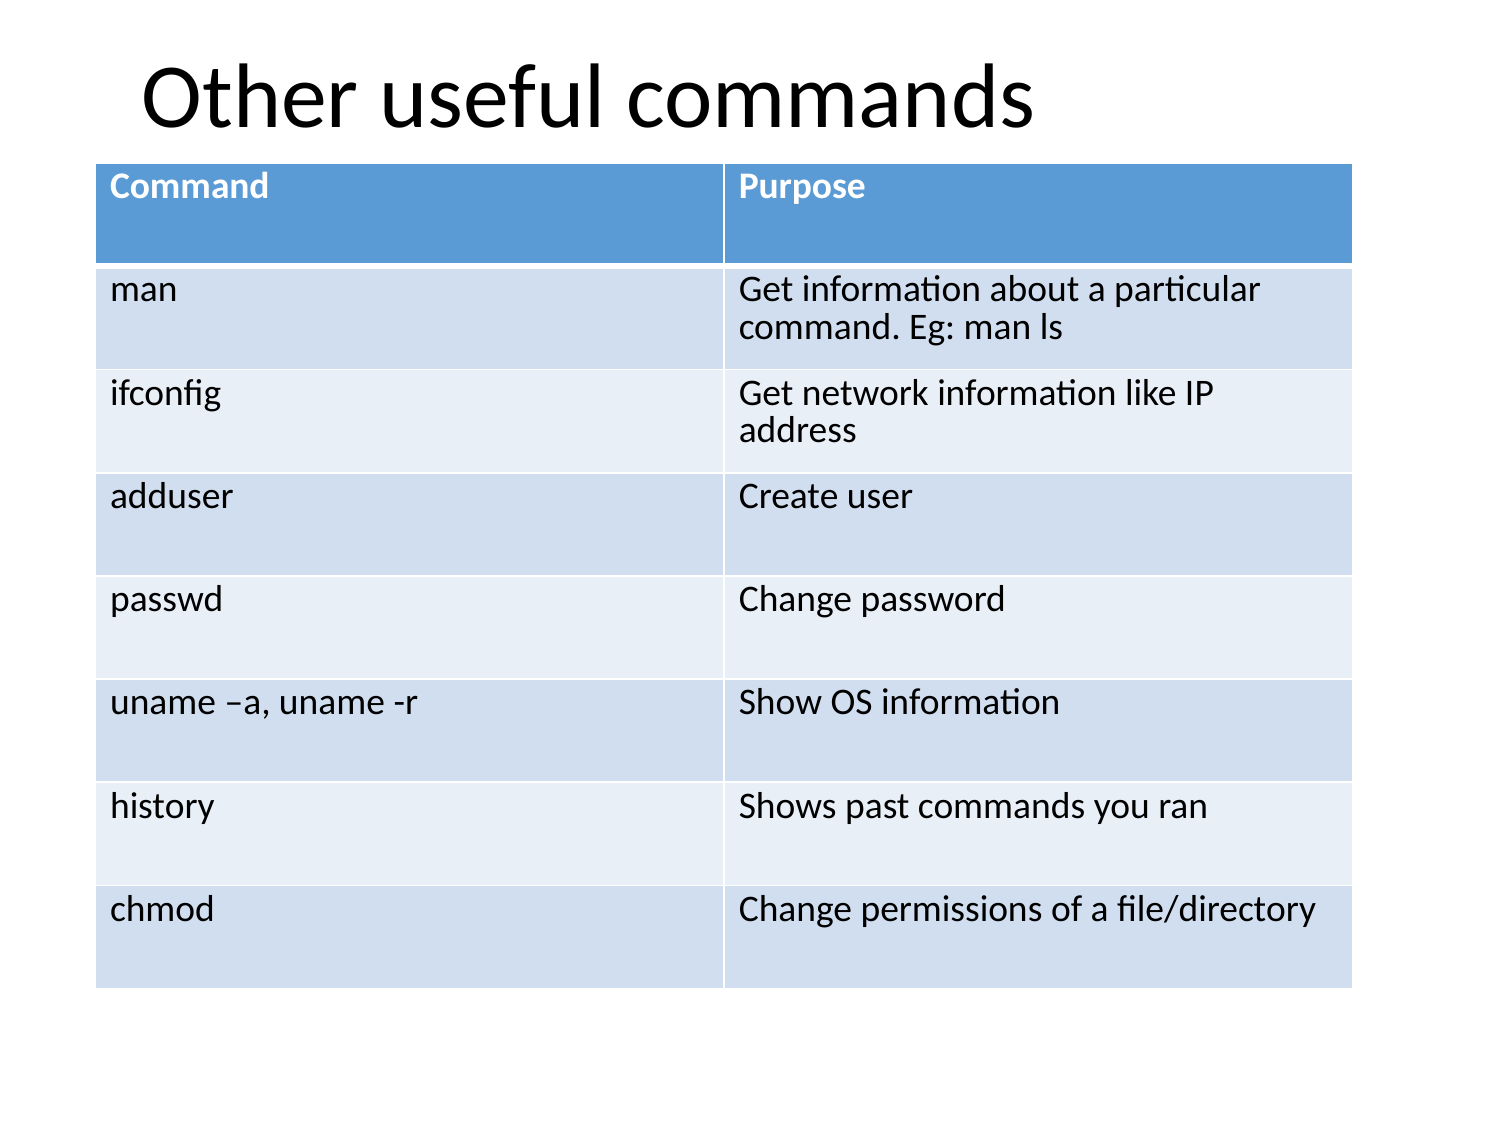

# Other useful commands
| Command | Purpose |
| --- | --- |
| man | Get information about a particular command. Eg: man ls |
| ifconfig | Get network information like IP address |
| adduser | Create user |
| passwd | Change password |
| uname –a, uname -r | Show OS information |
| history | Shows past commands you ran |
| chmod | Change permissions of a file/directory |